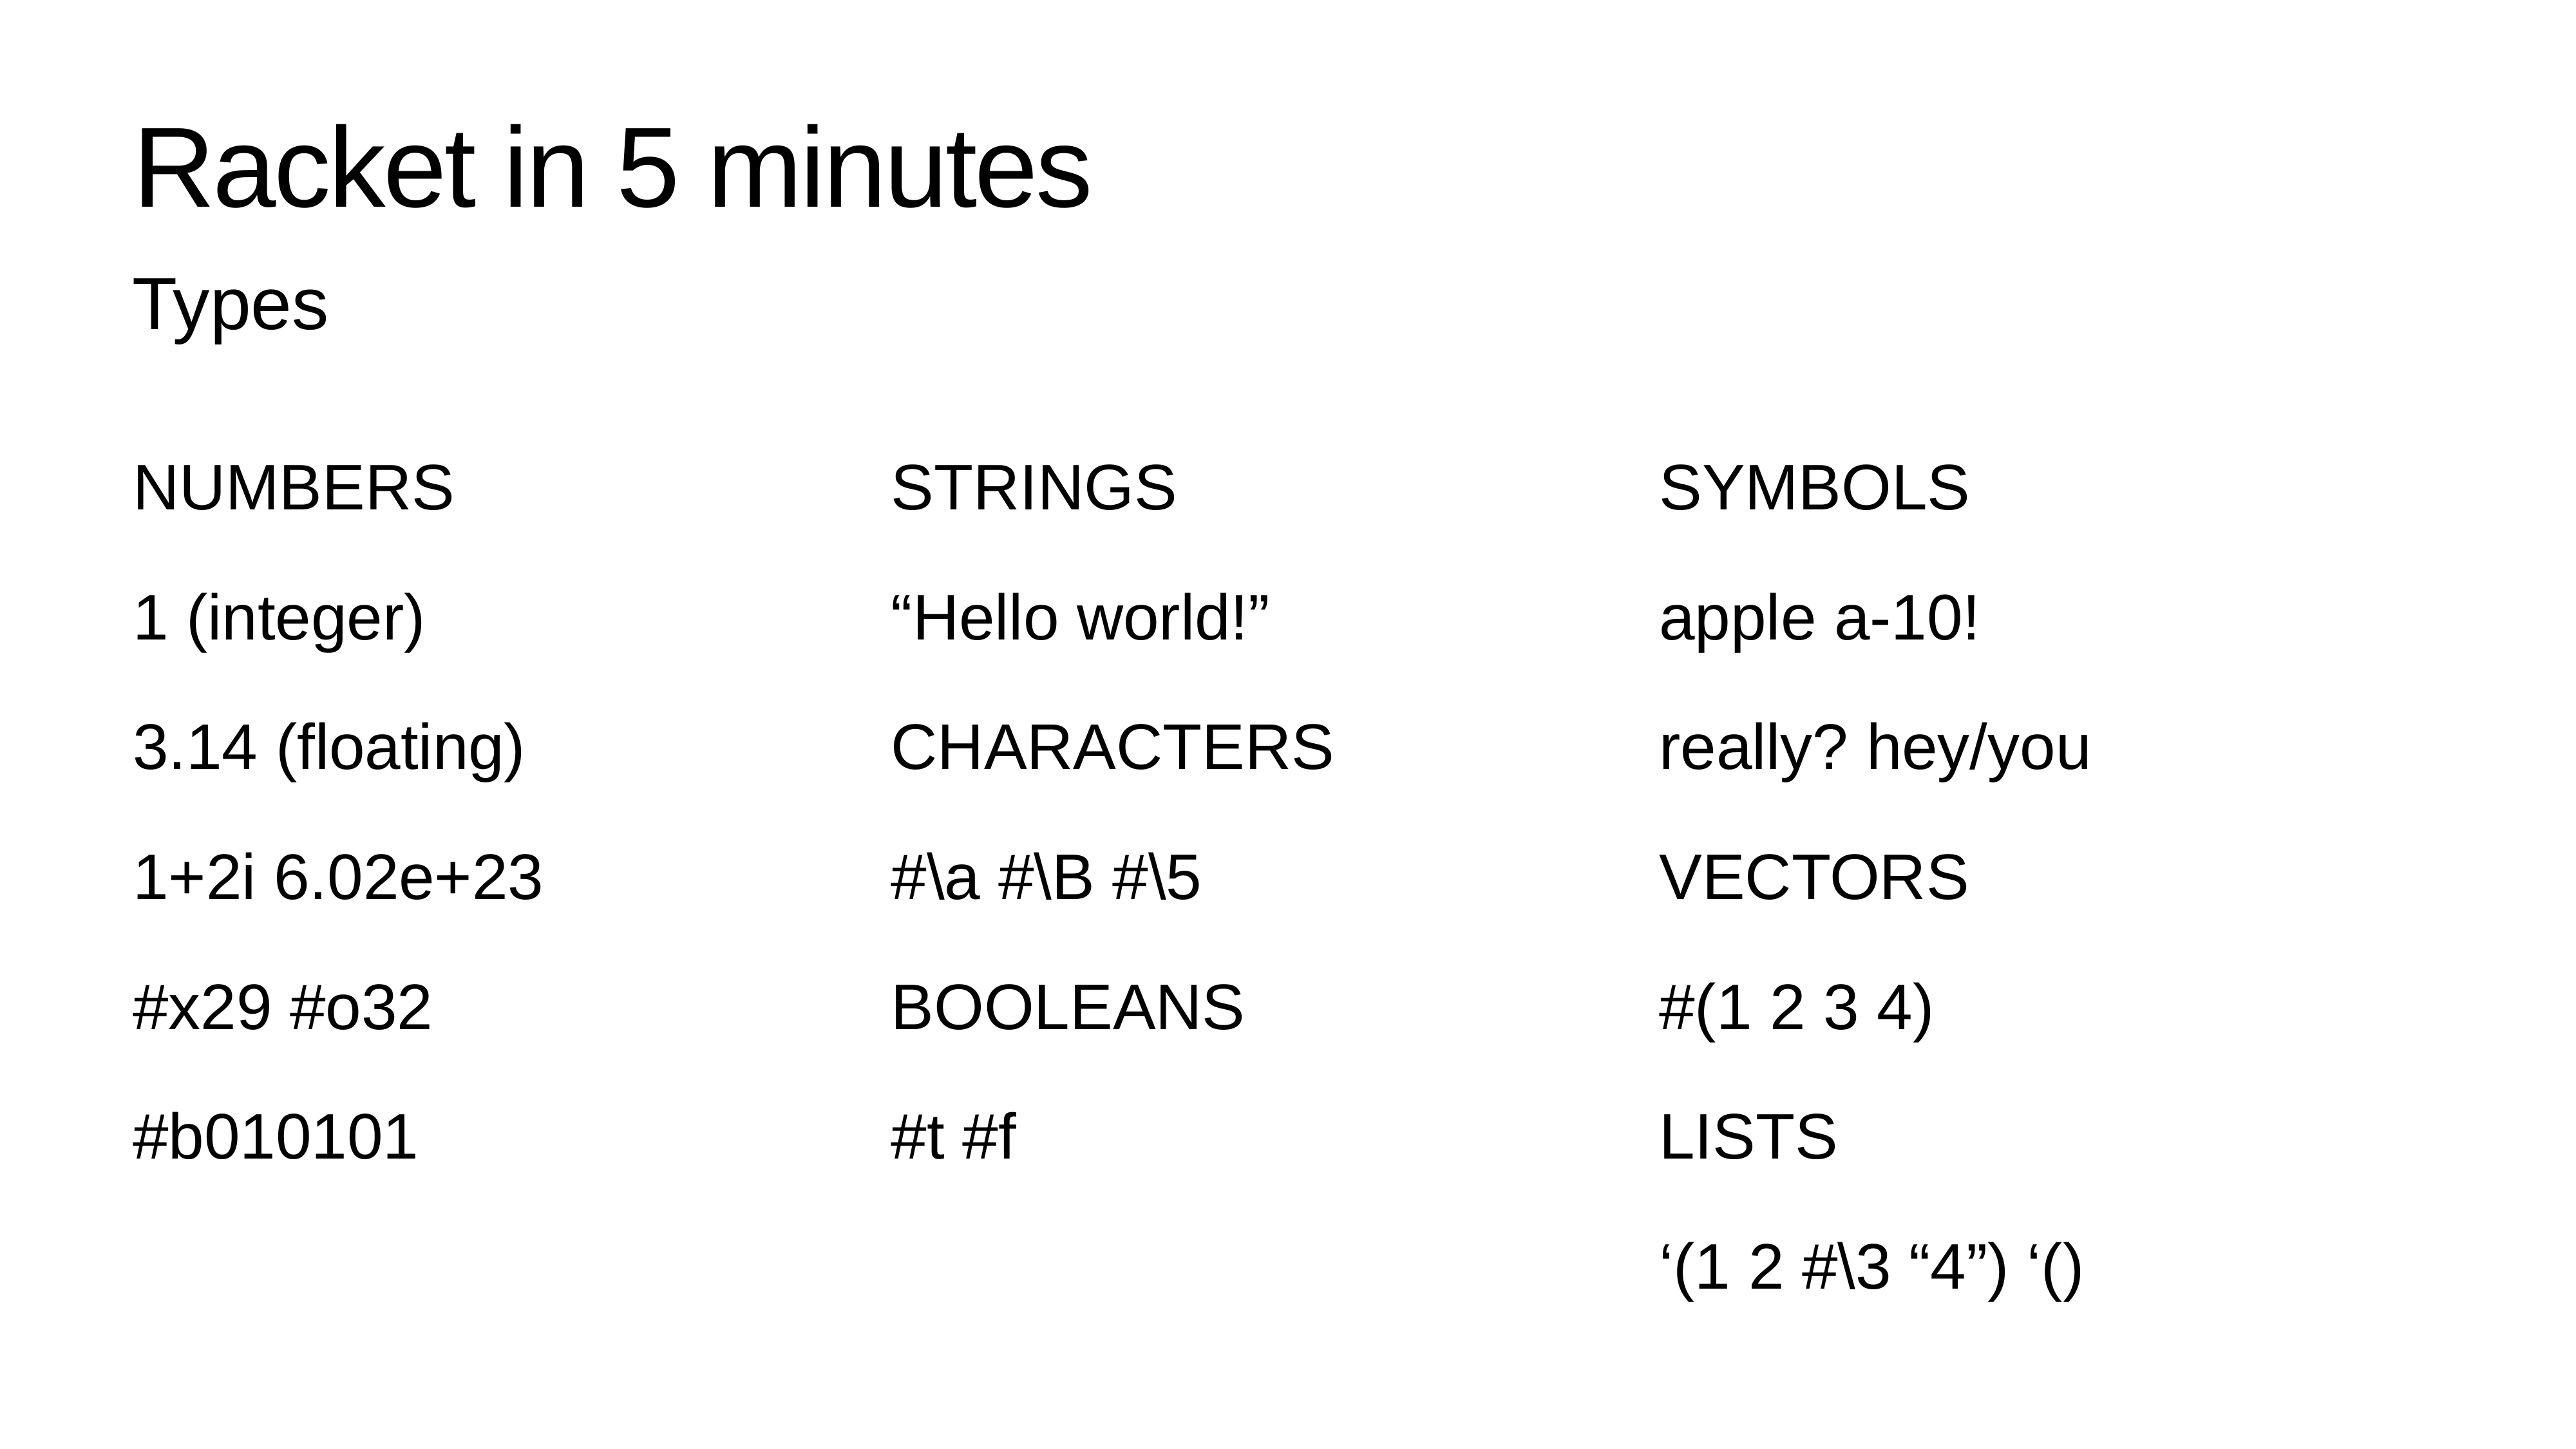

# Racket in 5 minutes
Types
NUMBERS
1 (integer)
3.14 (floating)
1+2i 6.02e+23
#x29 #o32
#b010101
STRINGS
“Hello world!”
CHARACTERS
#\a #\B #\5
BOOLEANS
#t #f
SYMBOLS
apple a-10!
really? hey/you
VECTORS
#(1 2 3 4)
LISTS
‘(1 2 #\3 “4”) ‘()
5